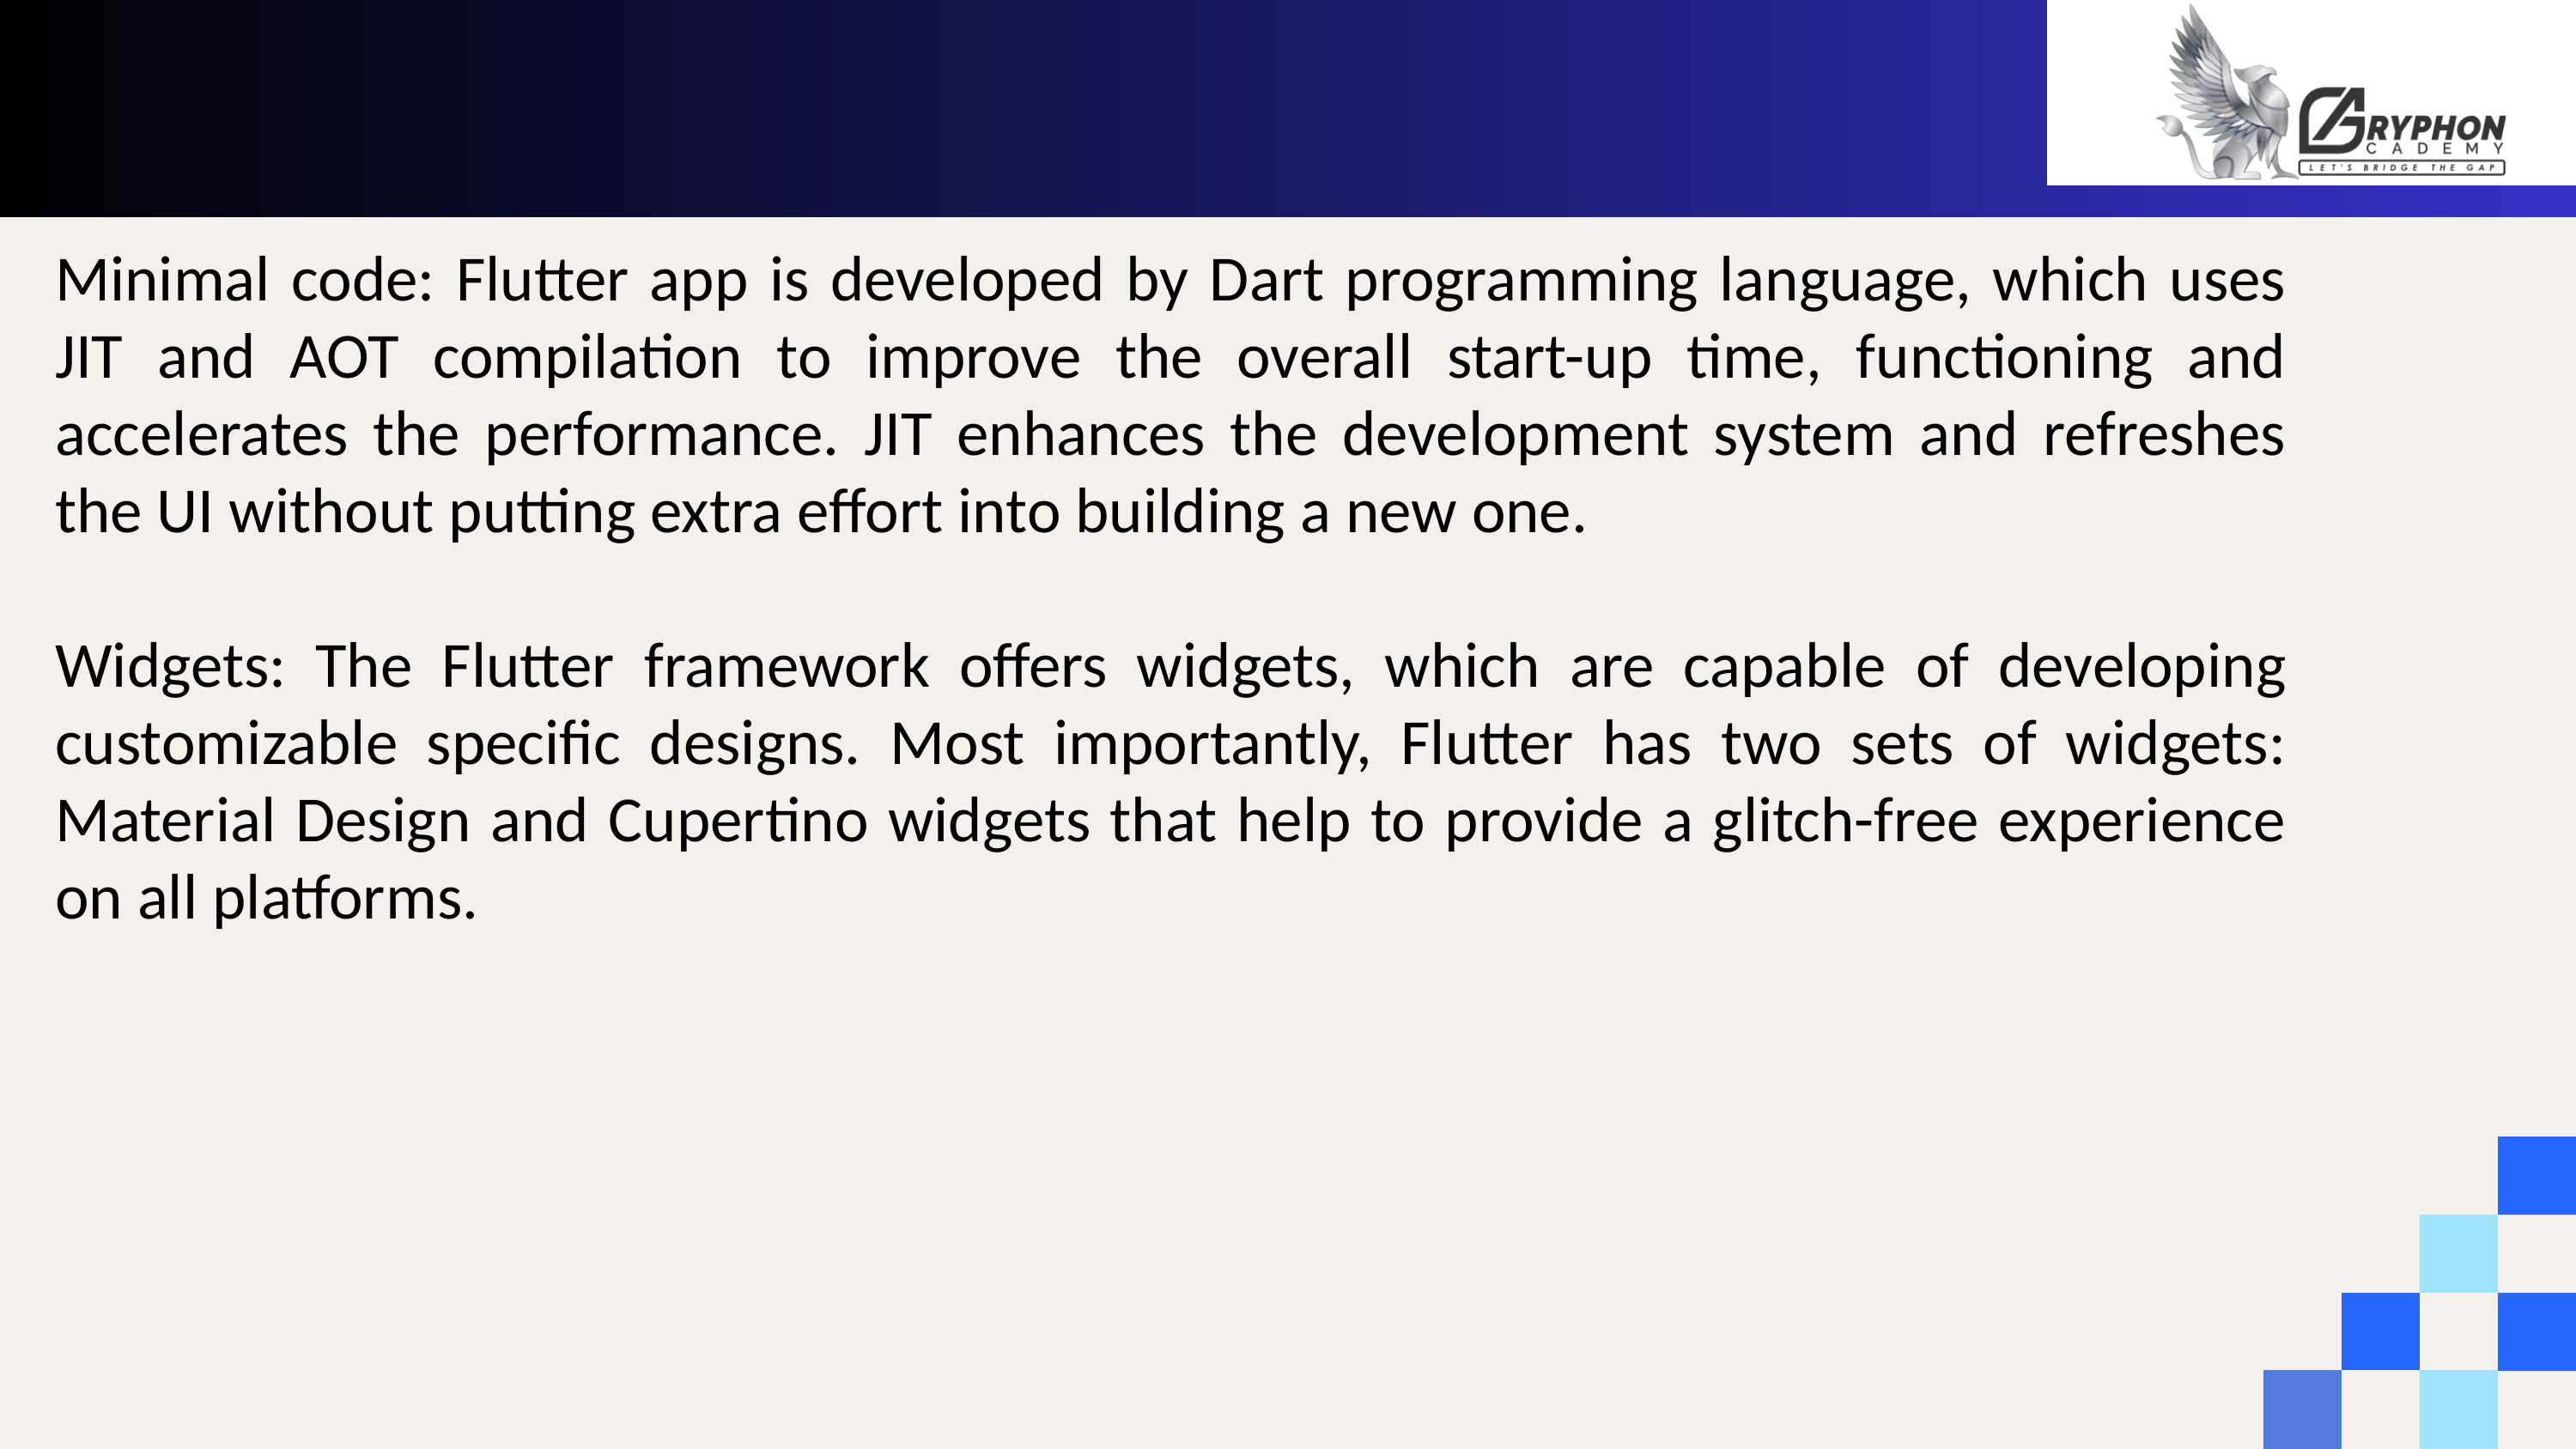

Minimal code: Flutter app is developed by Dart programming language, which uses JIT and AOT compilation to improve the overall start-up time, functioning and accelerates the performance. JIT enhances the development system and refreshes the UI without putting extra effort into building a new one.

Widgets: The Flutter framework offers widgets, which are capable of developing customizable specific designs. Most importantly, Flutter has two sets of widgets: Material Design and Cupertino widgets that help to provide a glitch-free experience on all platforms.